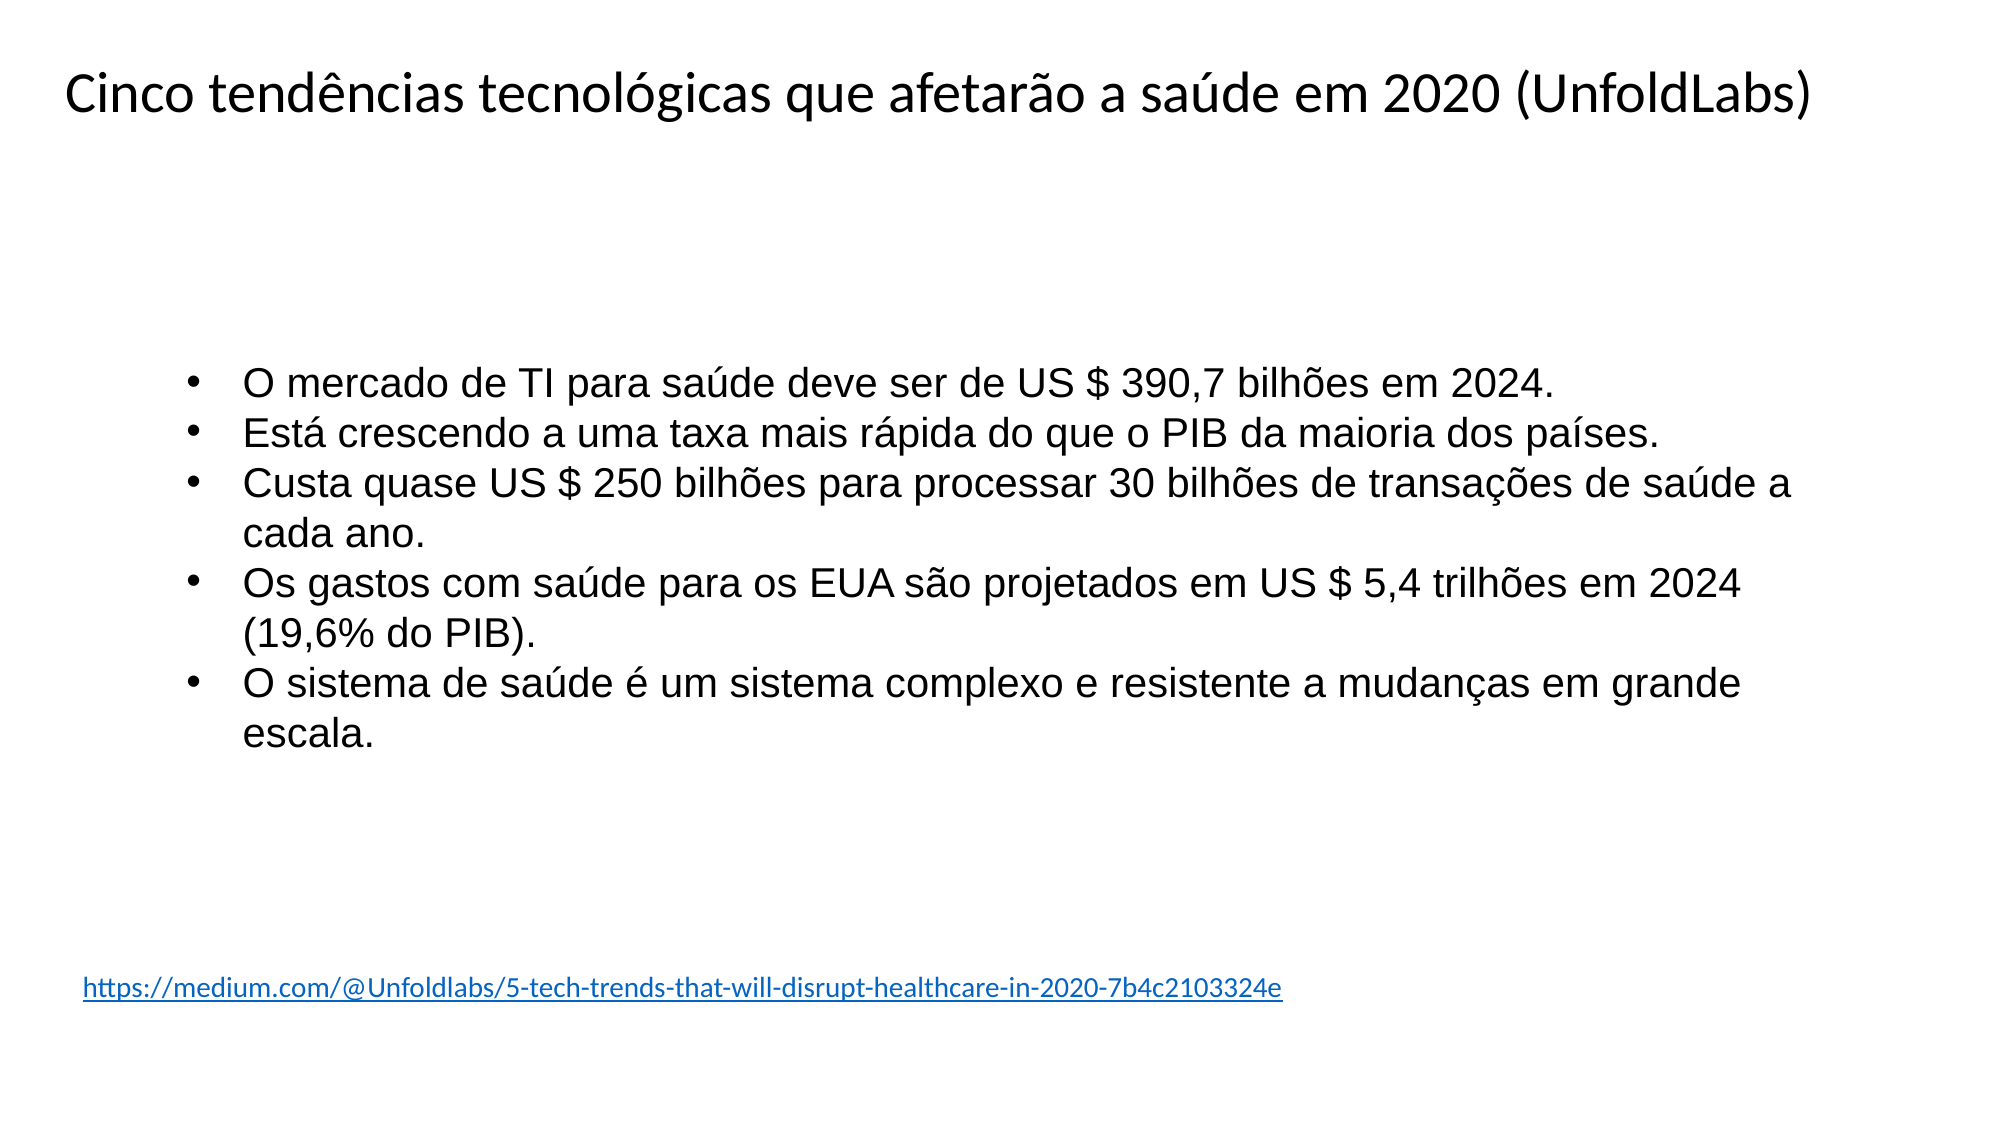

Cinco tendências tecnológicas que afetarão a saúde em 2020 (UnfoldLabs)
O mercado de TI para saúde deve ser de US $ 390,7 bilhões em 2024.
Está crescendo a uma taxa mais rápida do que o PIB da maioria dos países.
Custa quase US $ 250 bilhões para processar 30 bilhões de transações de saúde a cada ano.
Os gastos com saúde para os EUA são projetados em US $ 5,4 trilhões em 2024 (19,6% do PIB).
O sistema de saúde é um sistema complexo e resistente a mudanças em grande escala.

https://medium.com/@Unfoldlabs/5-tech-trends-that-will-disrupt-healthcare-in-2020-7b4c2103324e